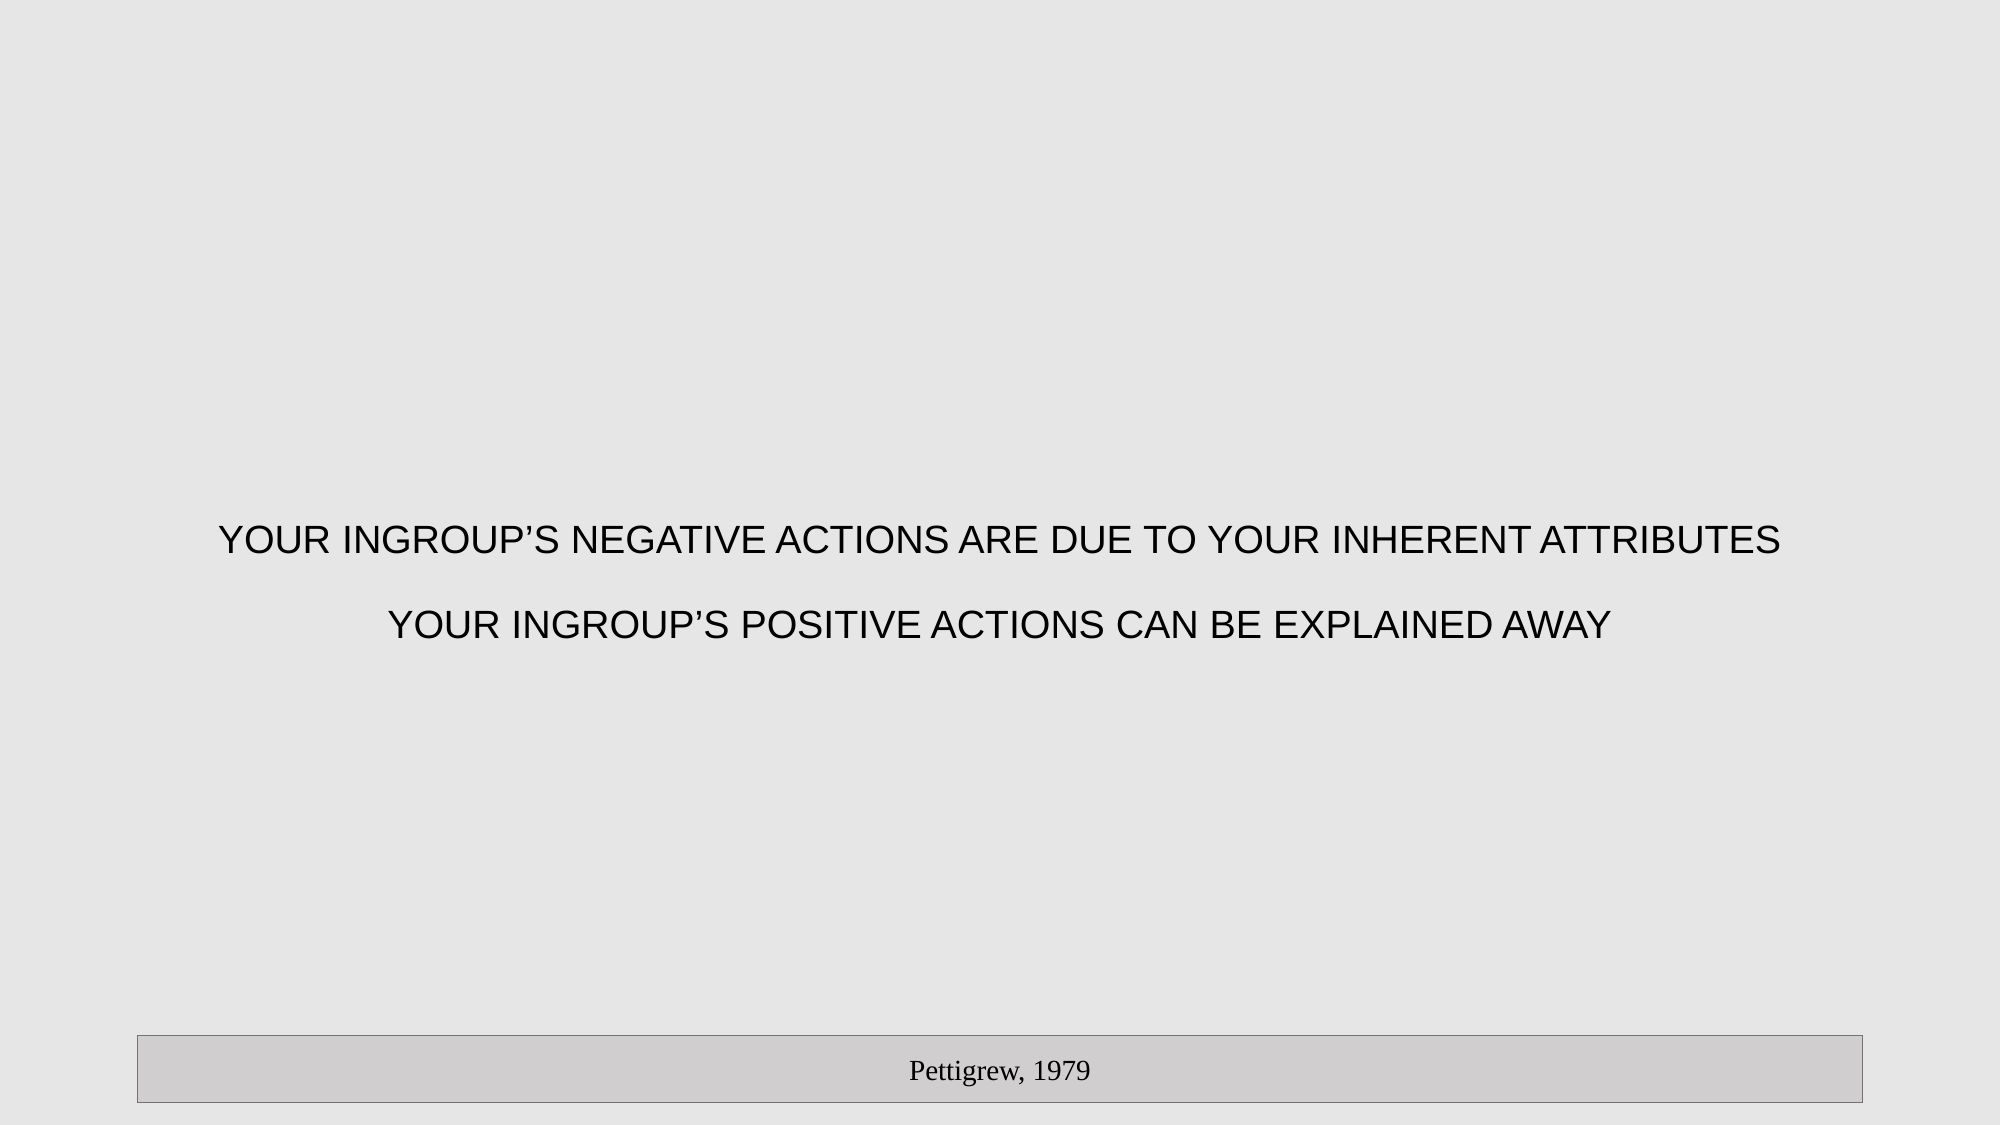

# YOUR ingroup’s negative actions are due to your inherent attributes YOUR ingroup’s positive actions can be explained away
Pettigrew, 1979